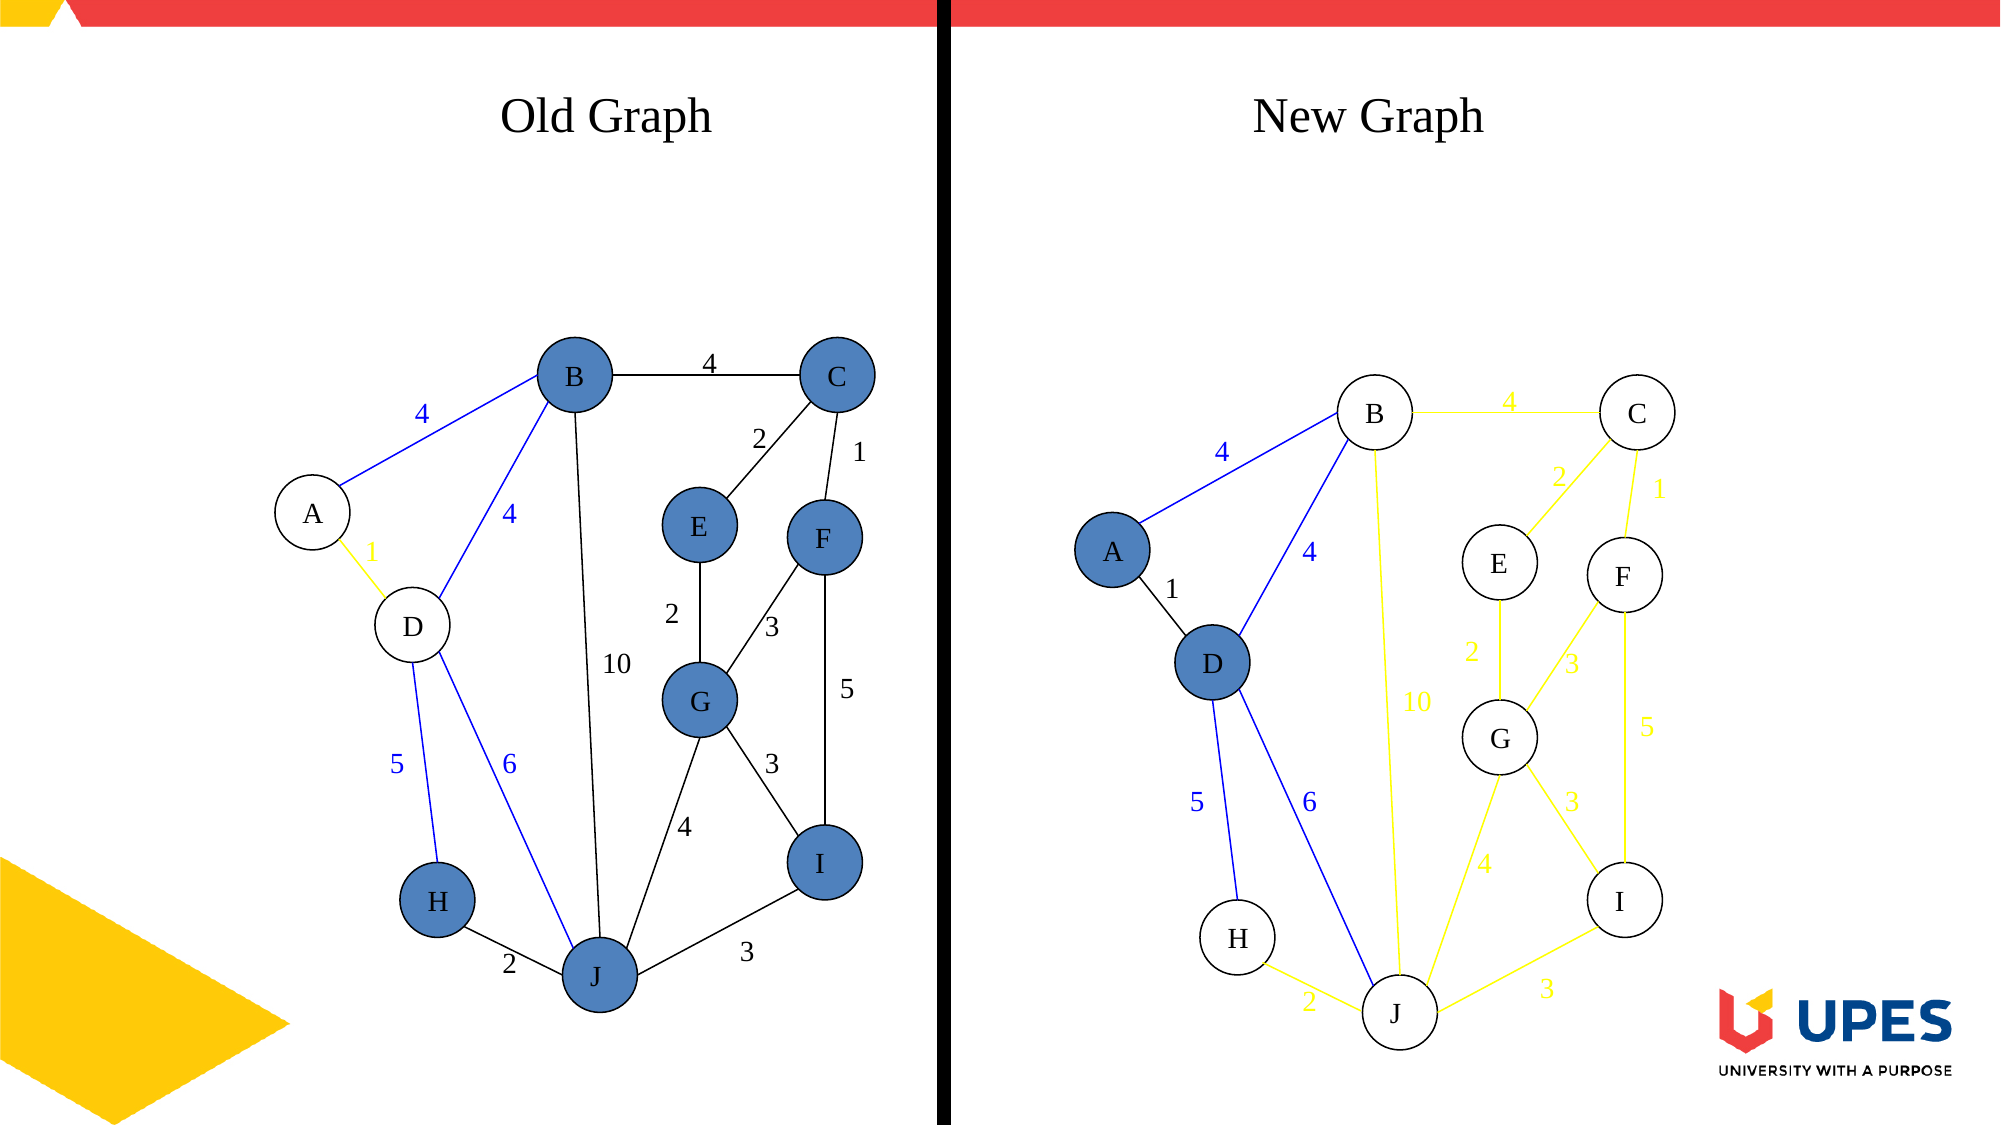

Old Graph
New Graph

4

B
C

4

4
B
C
2
1
4
2
1

A
4

E

F

1
A
4

E

F
1

2
D
3

2
10
D
3

5
G
10

5
G
5
6
3
5
6
3
4

I
4

H
I

H
3
2

J
3
2

J